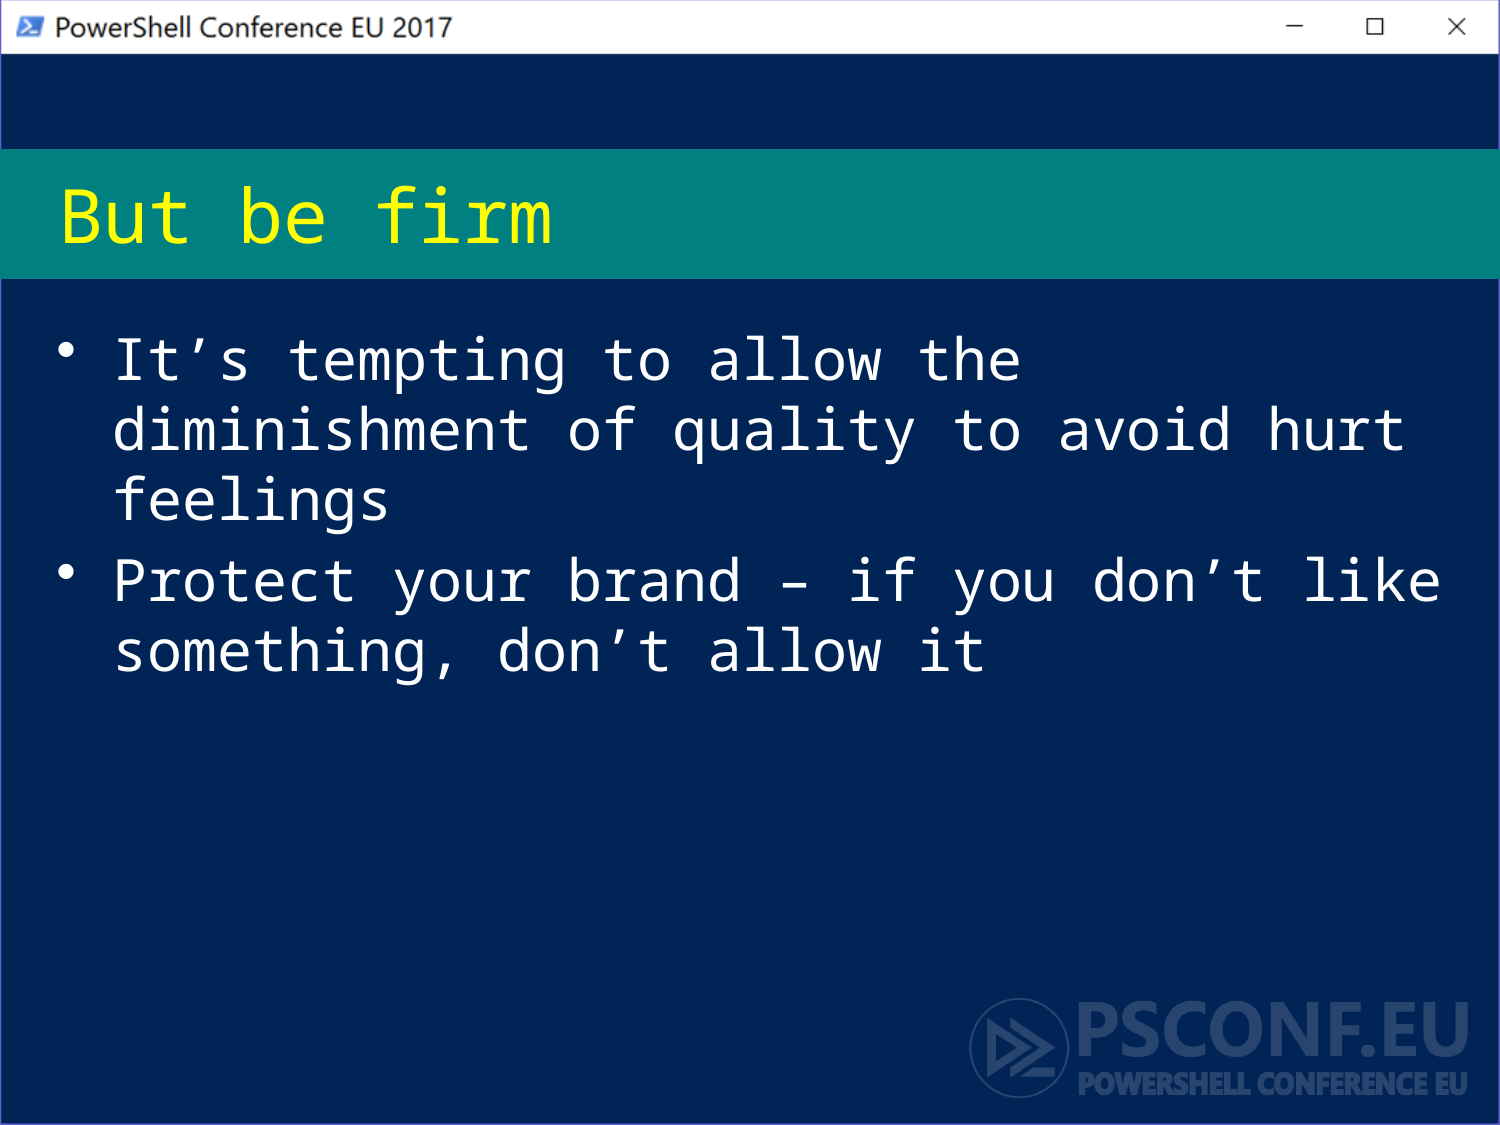

# But be firm
It’s tempting to allow the diminishment of quality to avoid hurt feelings
Protect your brand – if you don’t like something, don’t allow it